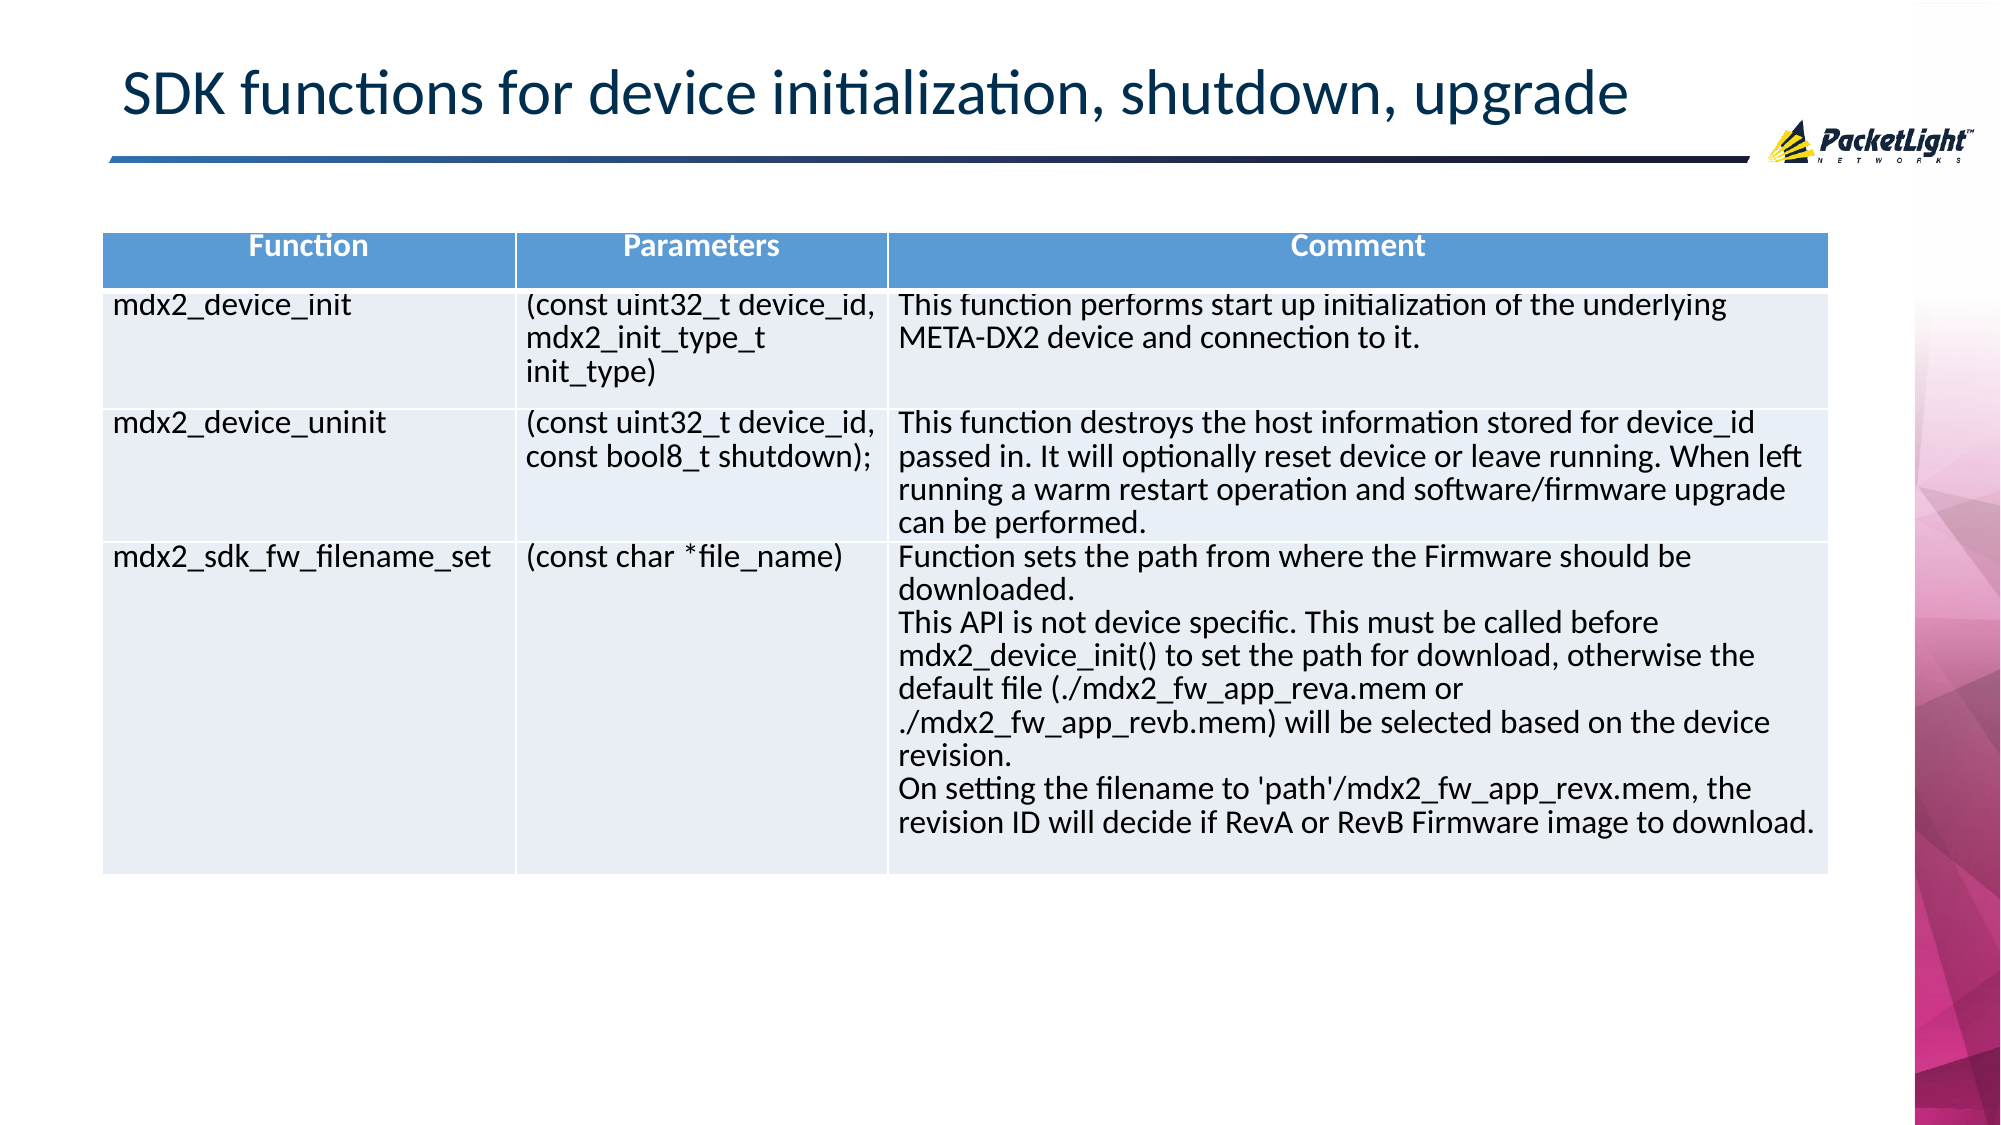

# SDK functions for device initialization, shutdown, upgrade
| Function | Parameters | Comment |
| --- | --- | --- |
| mdx2\_device\_init | (const uint32\_t device\_id, mdx2\_init\_type\_t init\_type) | This function performs start up initialization of the underlying META-DX2 device and connection to it. |
| mdx2\_device\_uninit | (const uint32\_t device\_id, const bool8\_t shutdown); | This function destroys the host information stored for device\_id passed in. It will optionally reset device or leave running. When left running a warm restart operation and software/firmware upgrade can be performed. |
| mdx2\_sdk\_fw\_filename\_set | (const char \*file\_name) | Function sets the path from where the Firmware should be downloaded. This API is not device specific. This must be called before mdx2\_device\_init() to set the path for download, otherwise the default file (./mdx2\_fw\_app\_reva.mem or ./mdx2\_fw\_app\_revb.mem) will be selected based on the device revision. On setting the filename to 'path'/mdx2\_fw\_app\_revx.mem, the revision ID will decide if RevA or RevB Firmware image to download. |